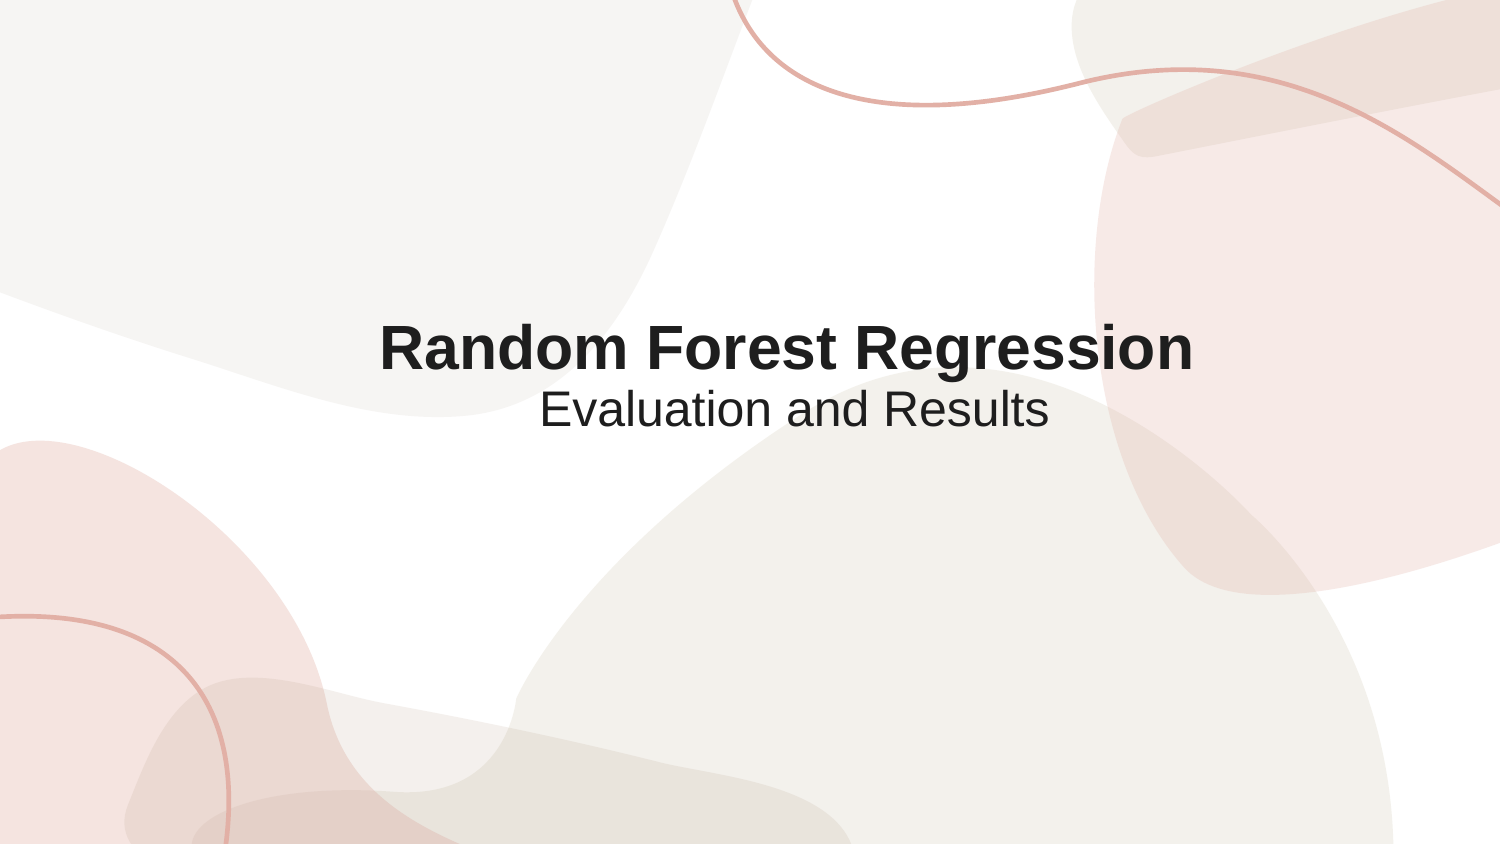

# Random Forest Regression
 Evaluation and Results